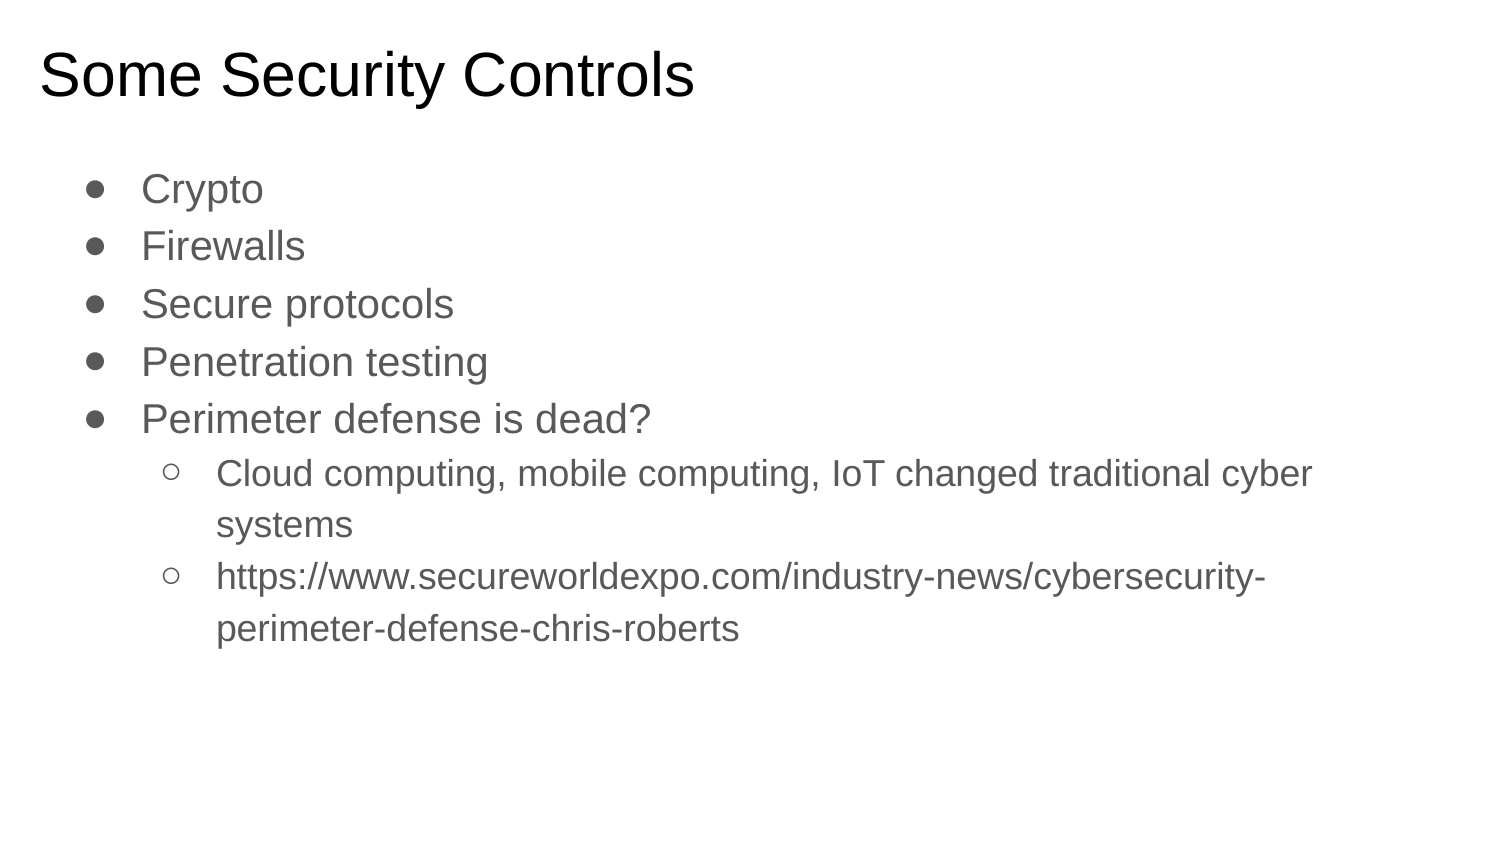

# Some Security Controls
Crypto
Firewalls
Secure protocols
Penetration testing
Perimeter defense is dead?
Cloud computing, mobile computing, IoT changed traditional cyber systems
https://www.secureworldexpo.com/industry-news/cybersecurity-perimeter-defense-chris-roberts